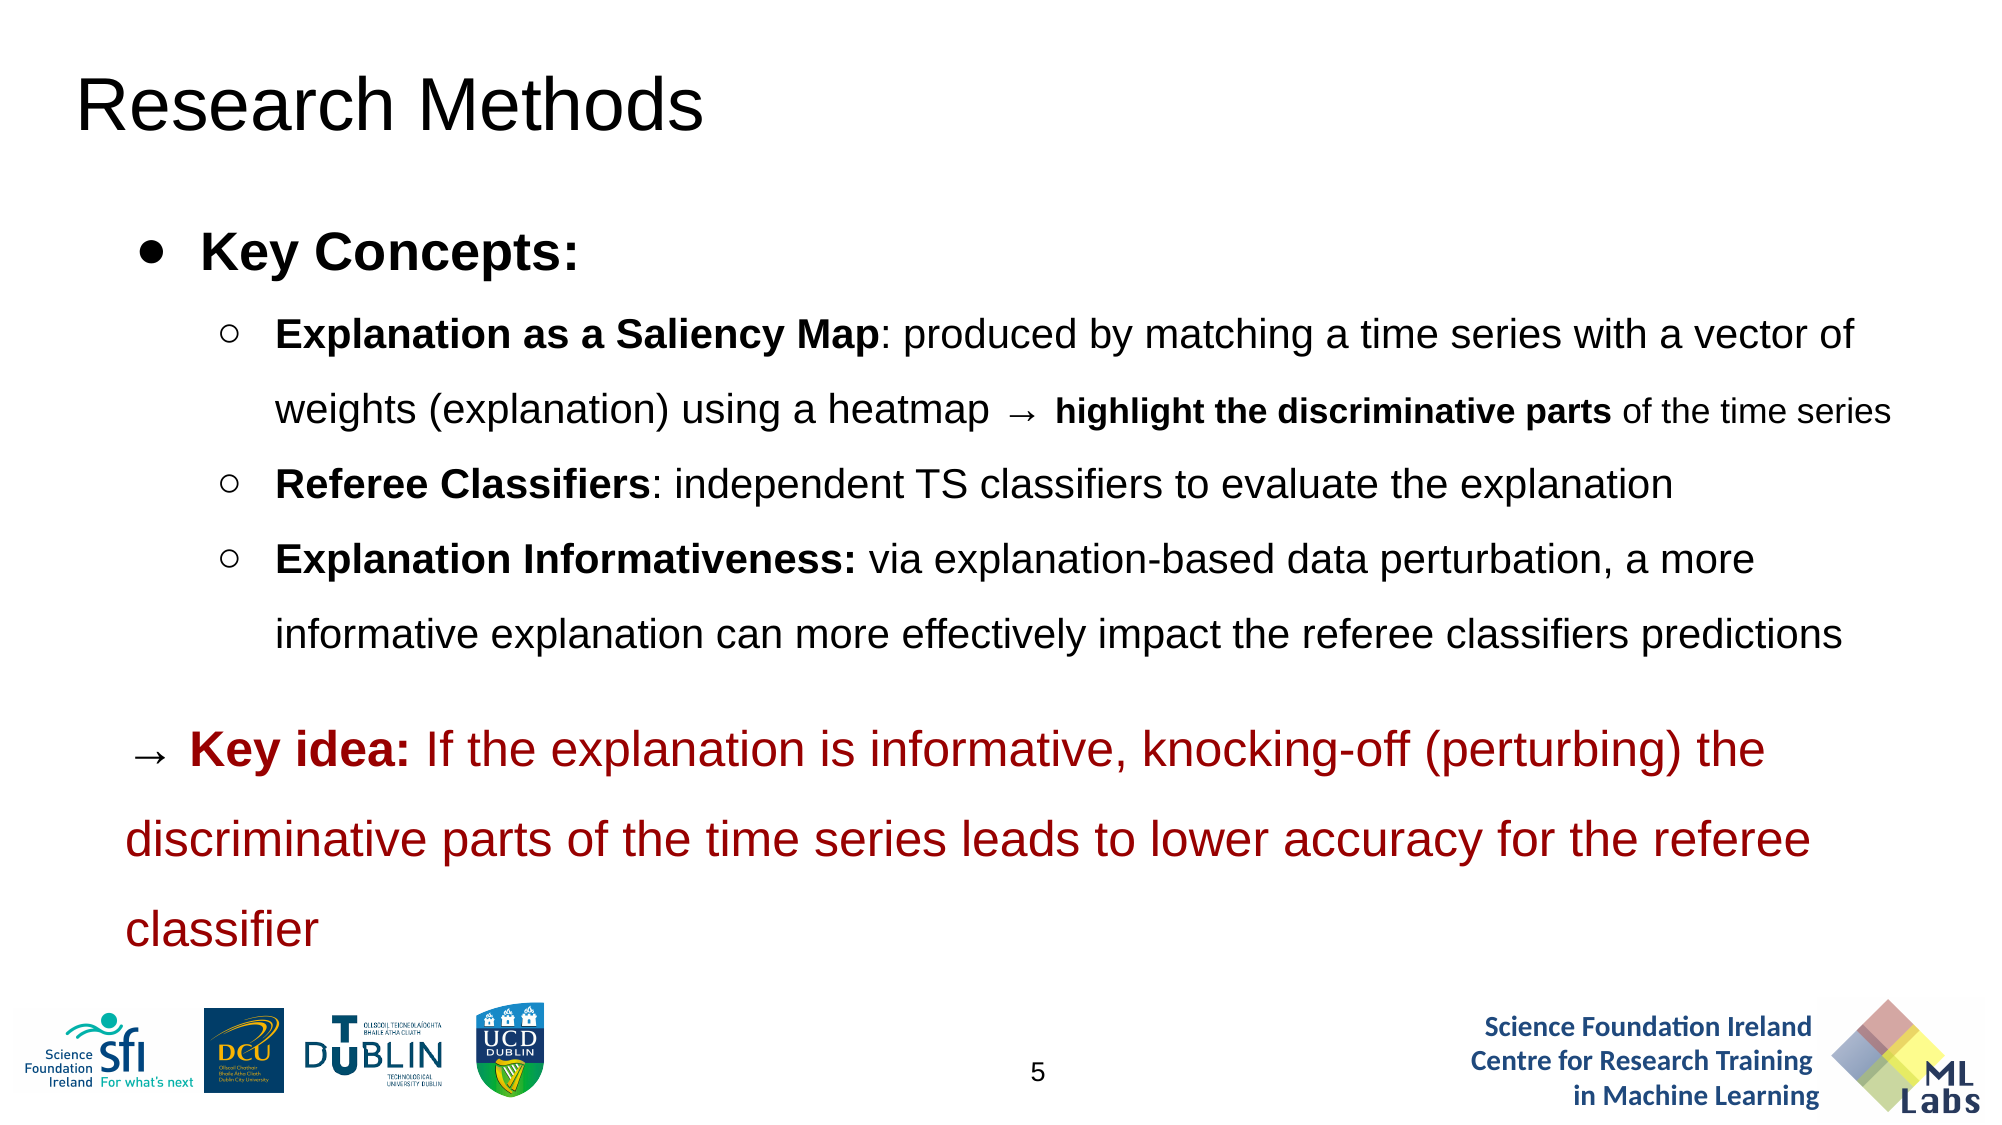

Research Methods
Key Concepts:
Explanation as a Saliency Map: produced by matching a time series with a vector of weights (explanation) using a heatmap → highlight the discriminative parts of the time series
Referee Classifiers: independent TS classifiers to evaluate the explanation
Explanation Informativeness: via explanation-based data perturbation, a more informative explanation can more effectively impact the referee classifiers predictions

→ Key idea: If the explanation is informative, knocking-off (perturbing) the discriminative parts of the time series leads to lower accuracy for the referee classifier
5